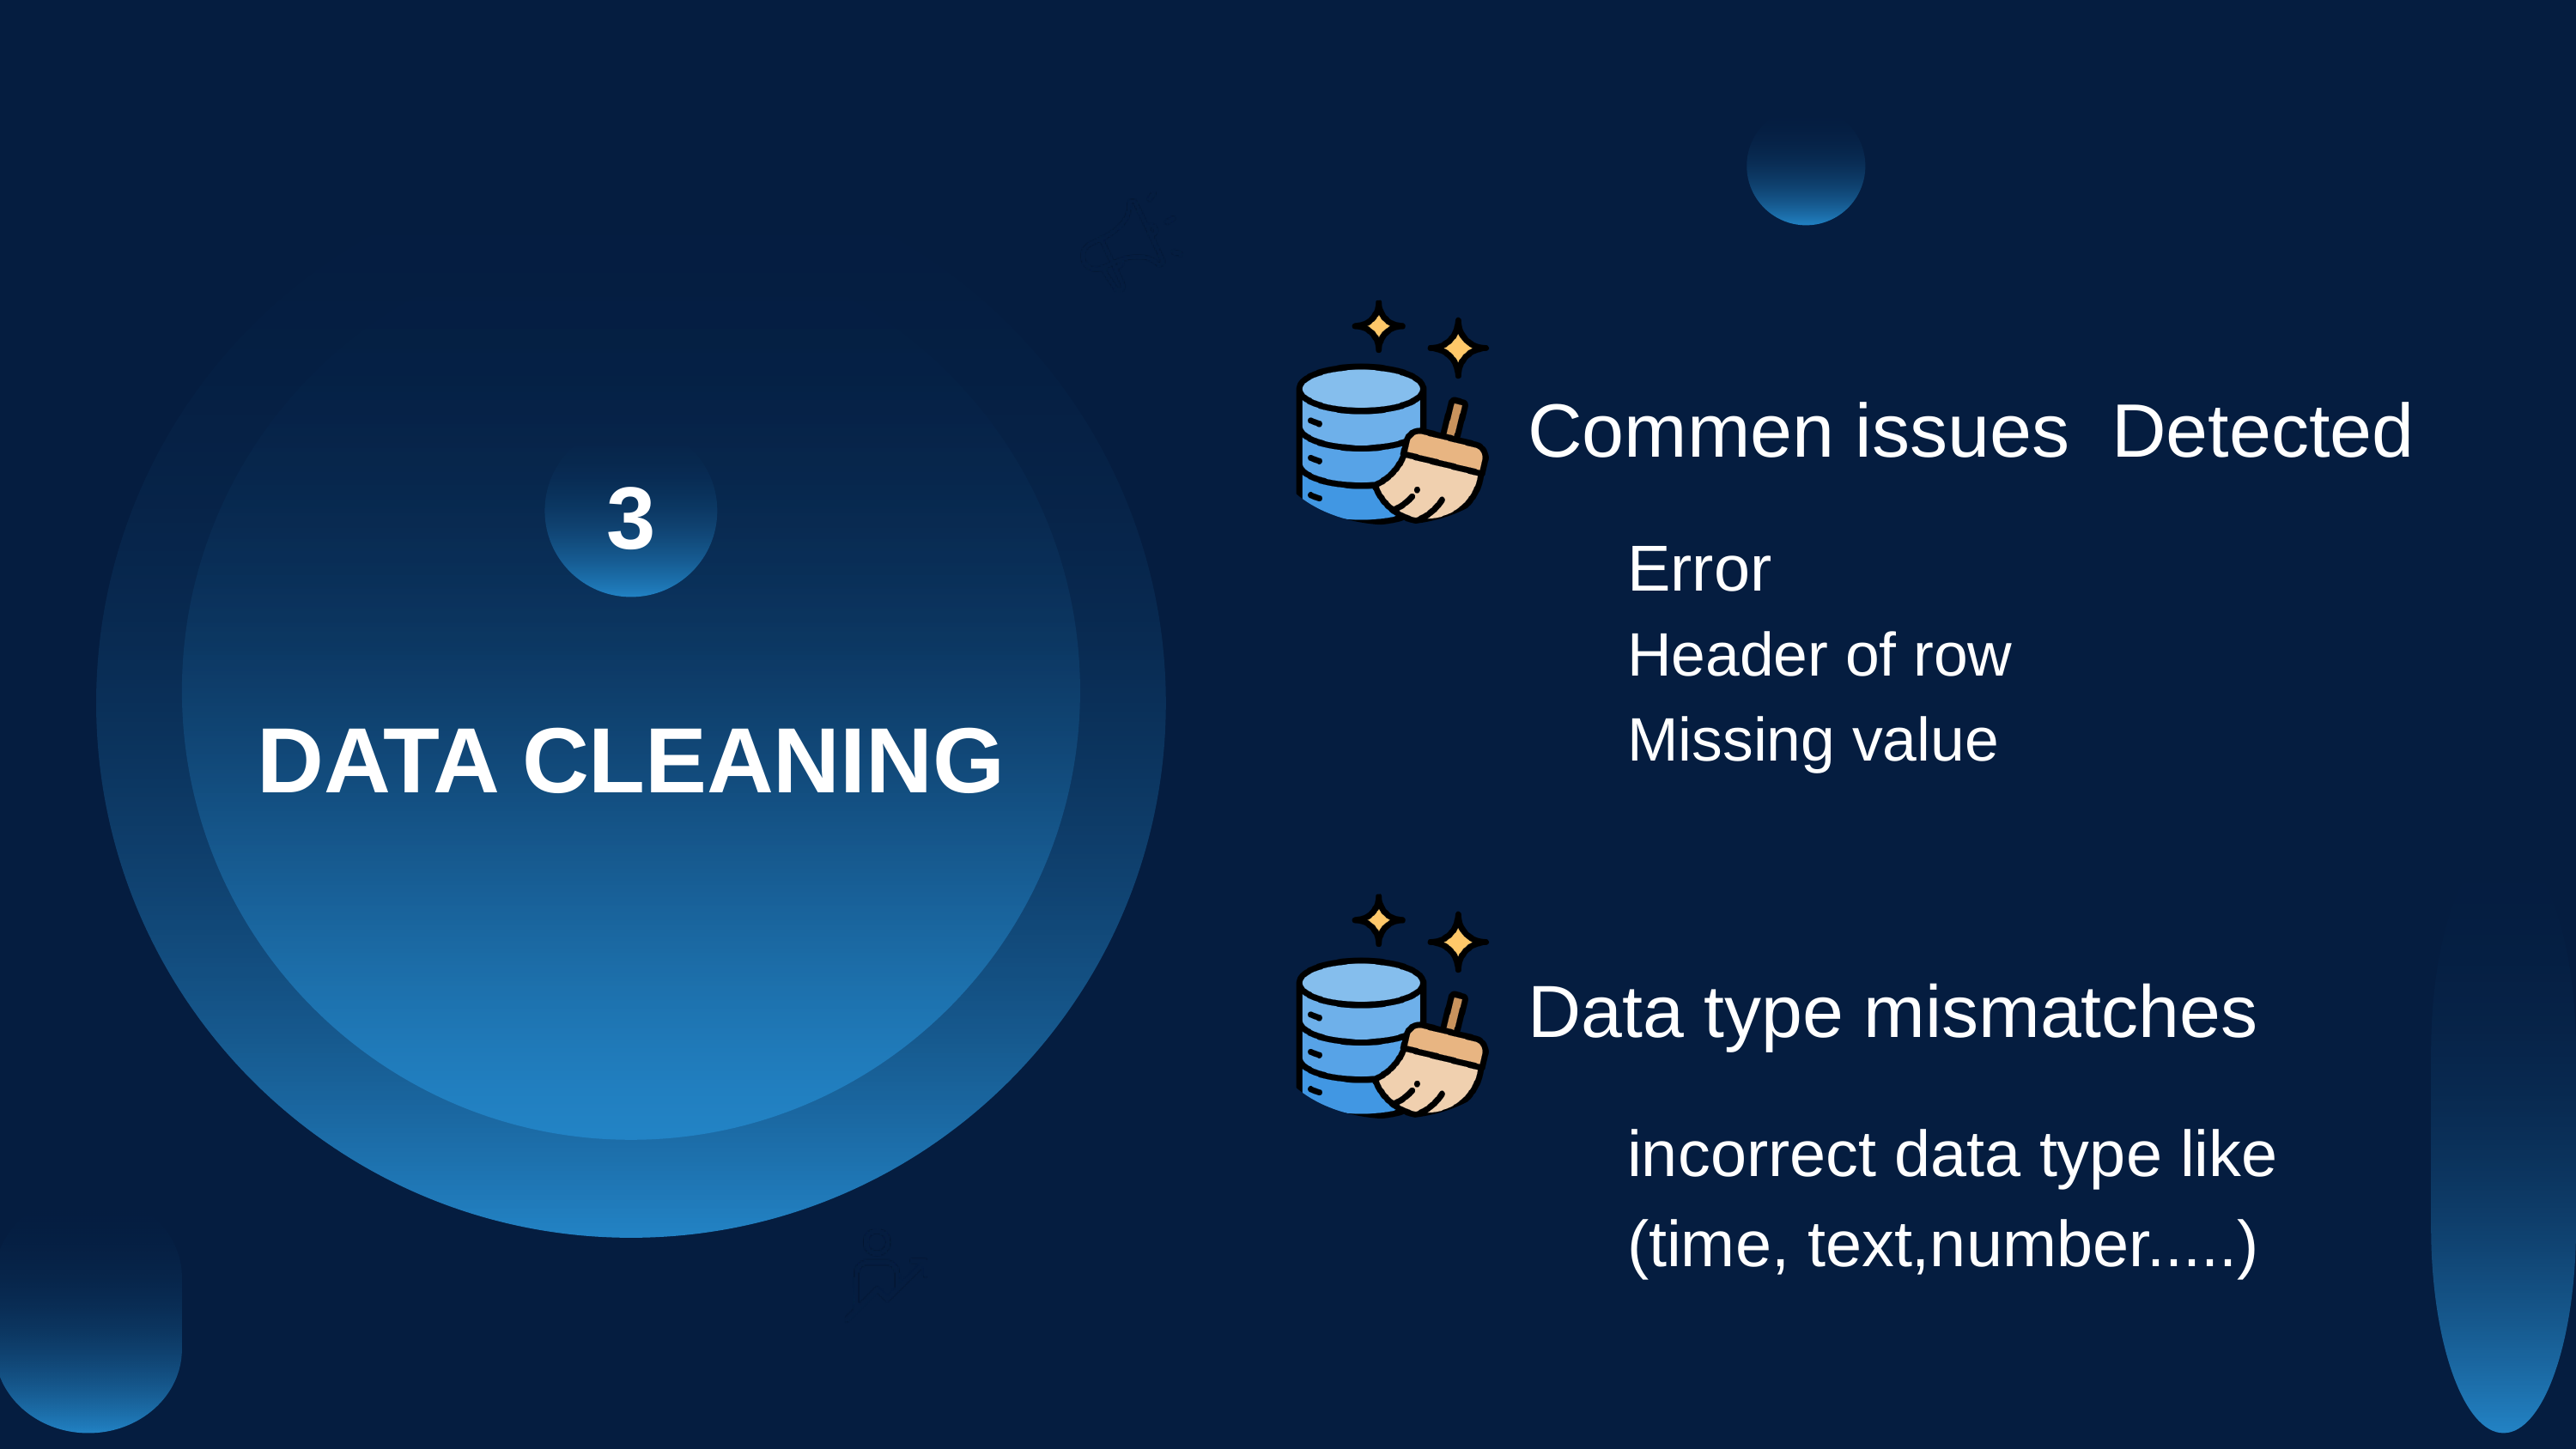

Commen issues  Detected

3
Error
Header of row
Missing value
DATA CLEANING

Data type mismatches
incorrect data type like (time, text,number.....)